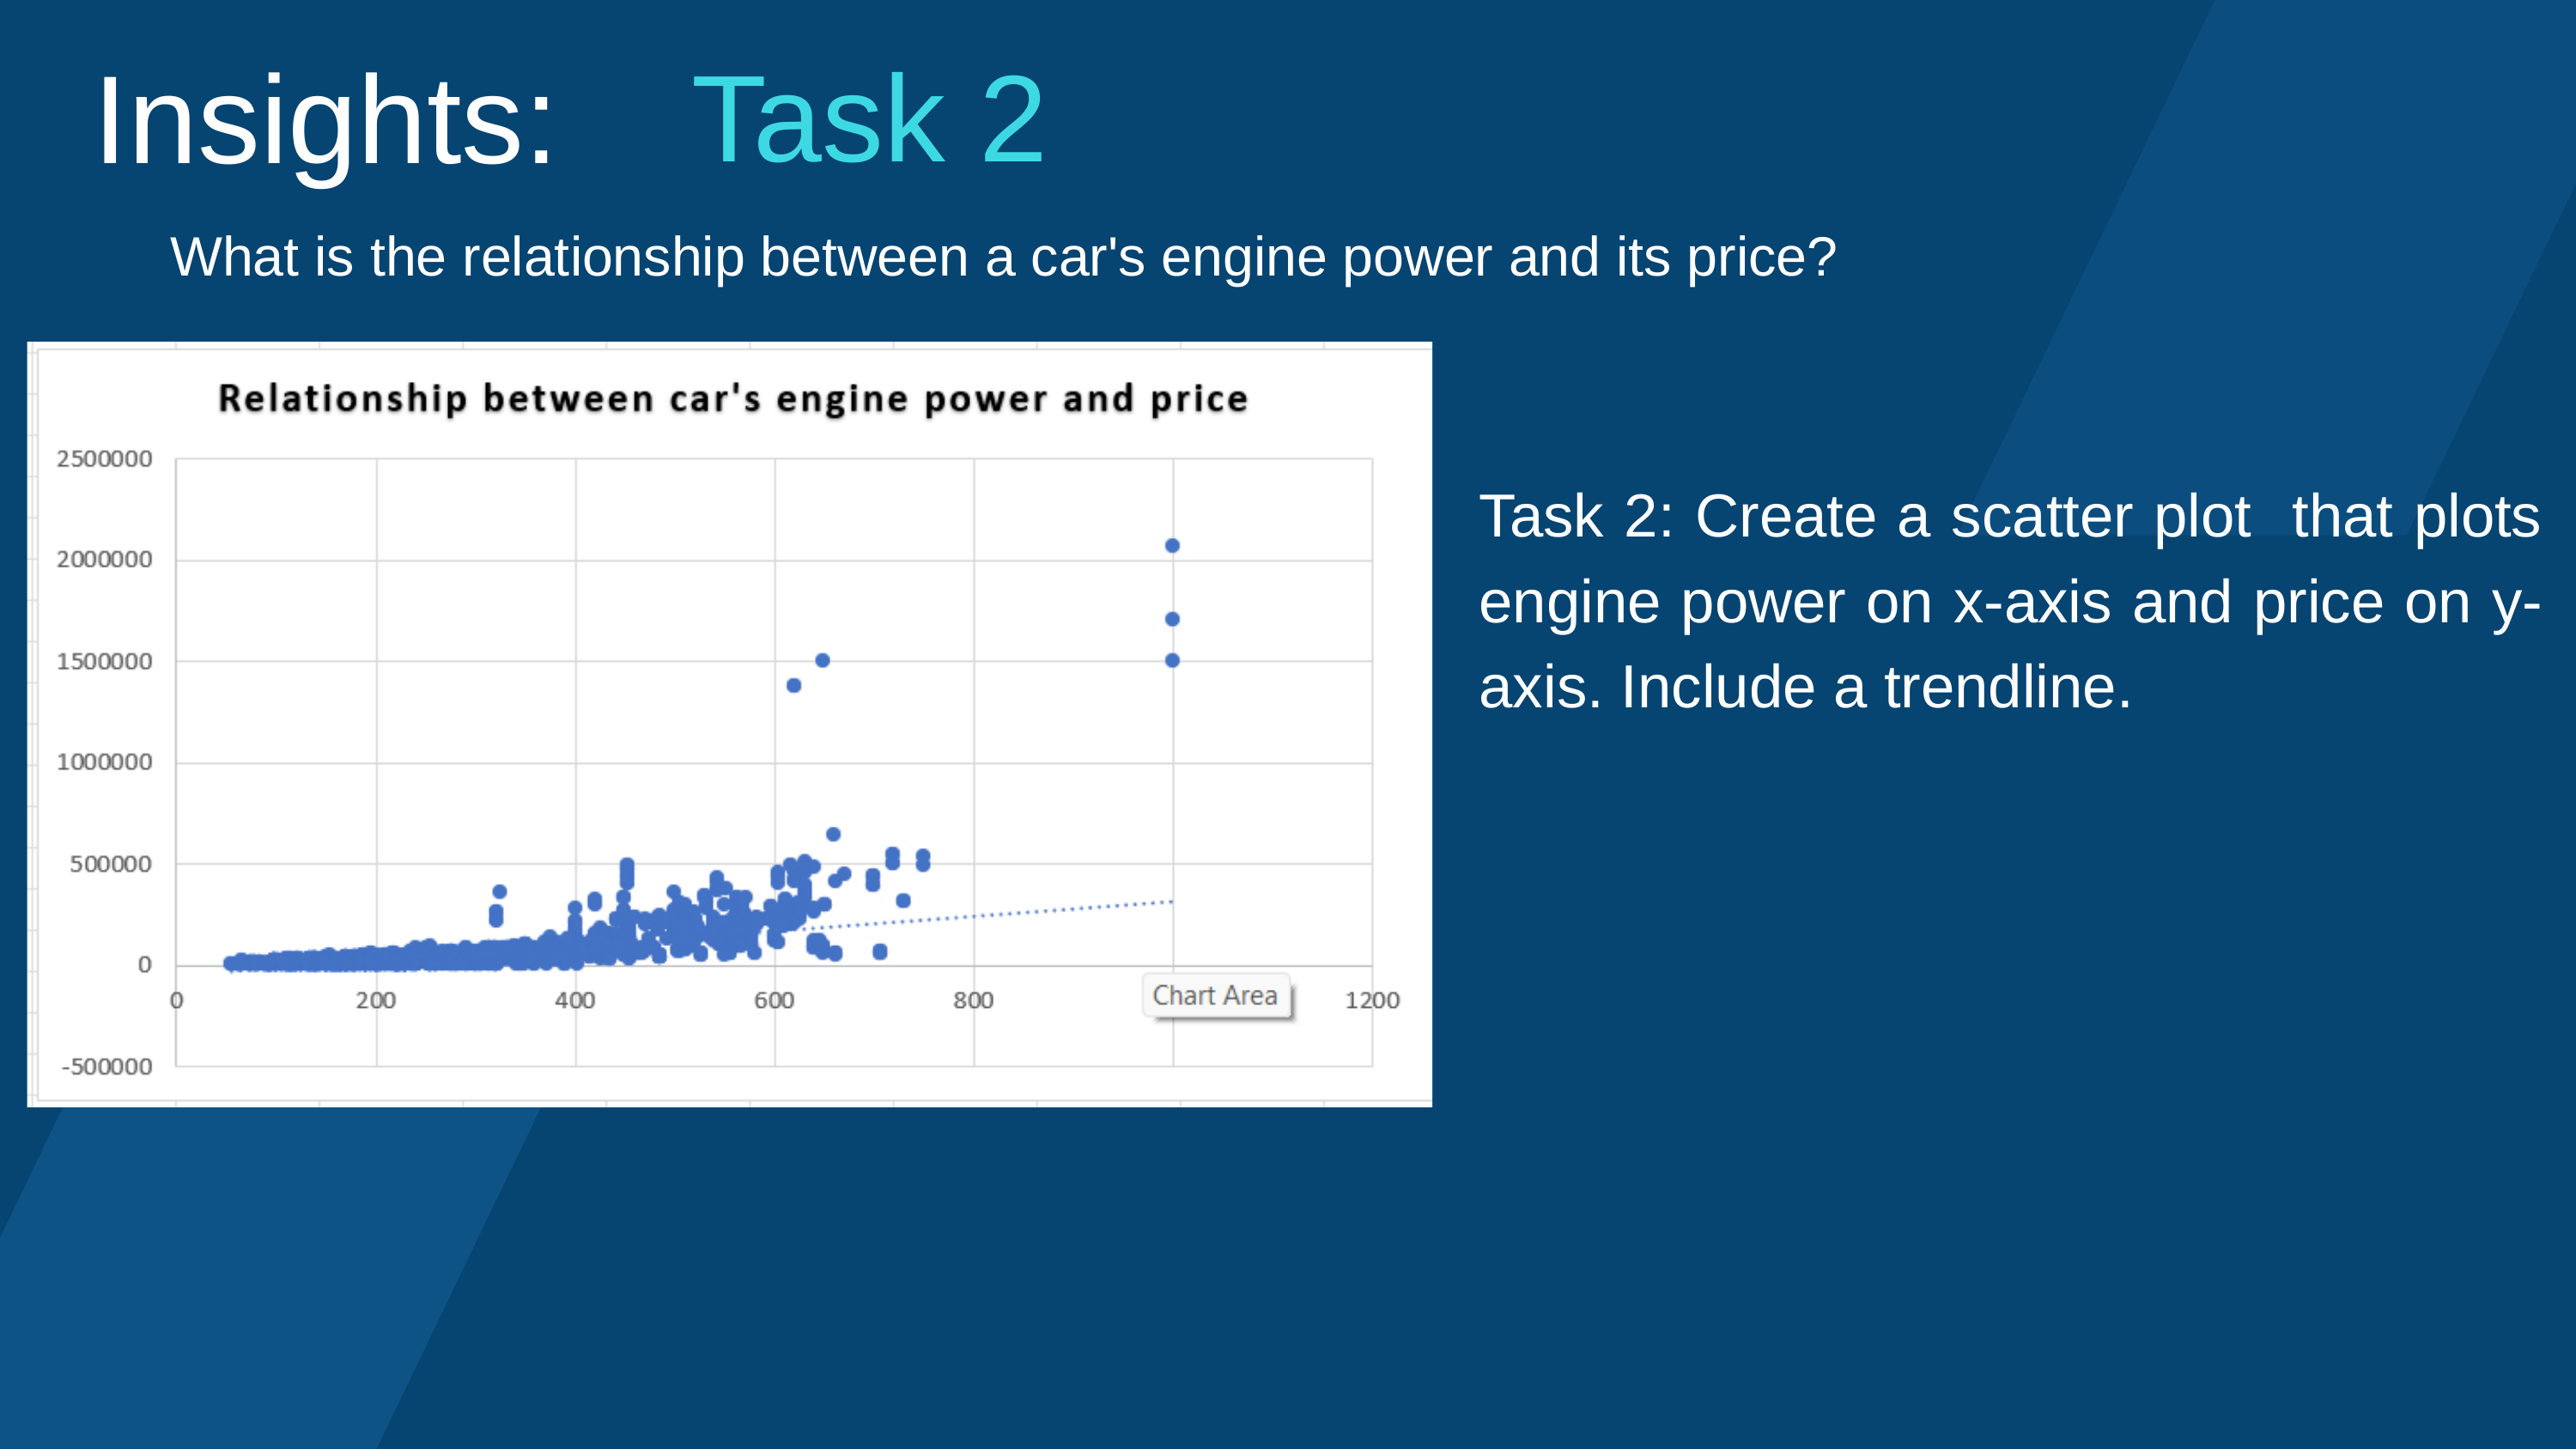

Insights:
Task 2
What is the relationship between a car's engine power and its price?

Task 2: Create a scatter plot  that plots engine power on x-axis and price on y-axis. Include a trendline.